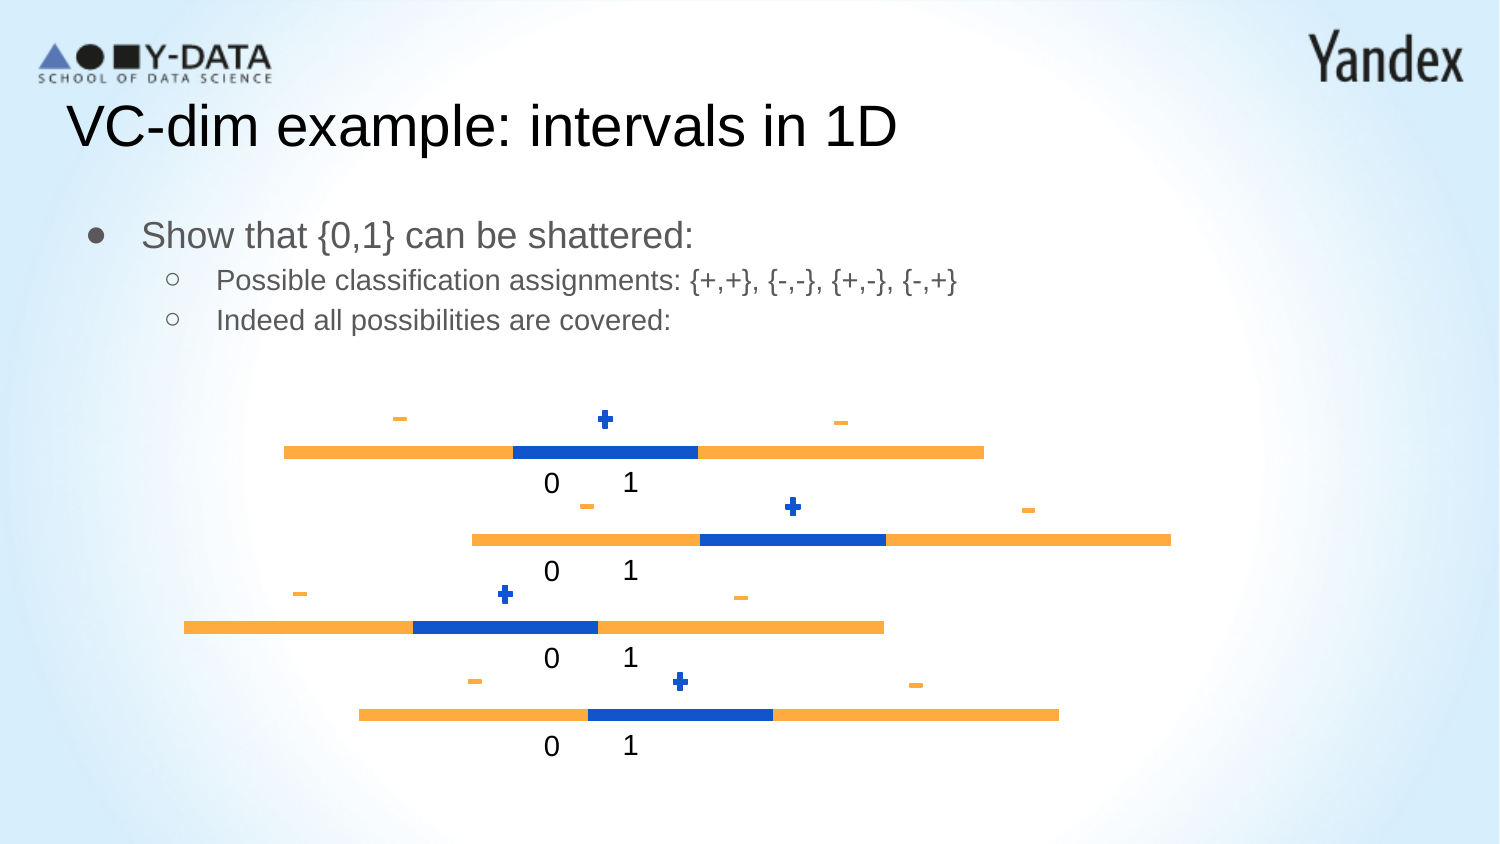

# VC-dim example: intervals in 1D
Show that {0,1} can be shattered:
Possible classification assignments: {+,+}, {-,-}, {+,-}, {-,+}
Indeed all possibilities are covered:

1
0

1
0

1
0

1
0